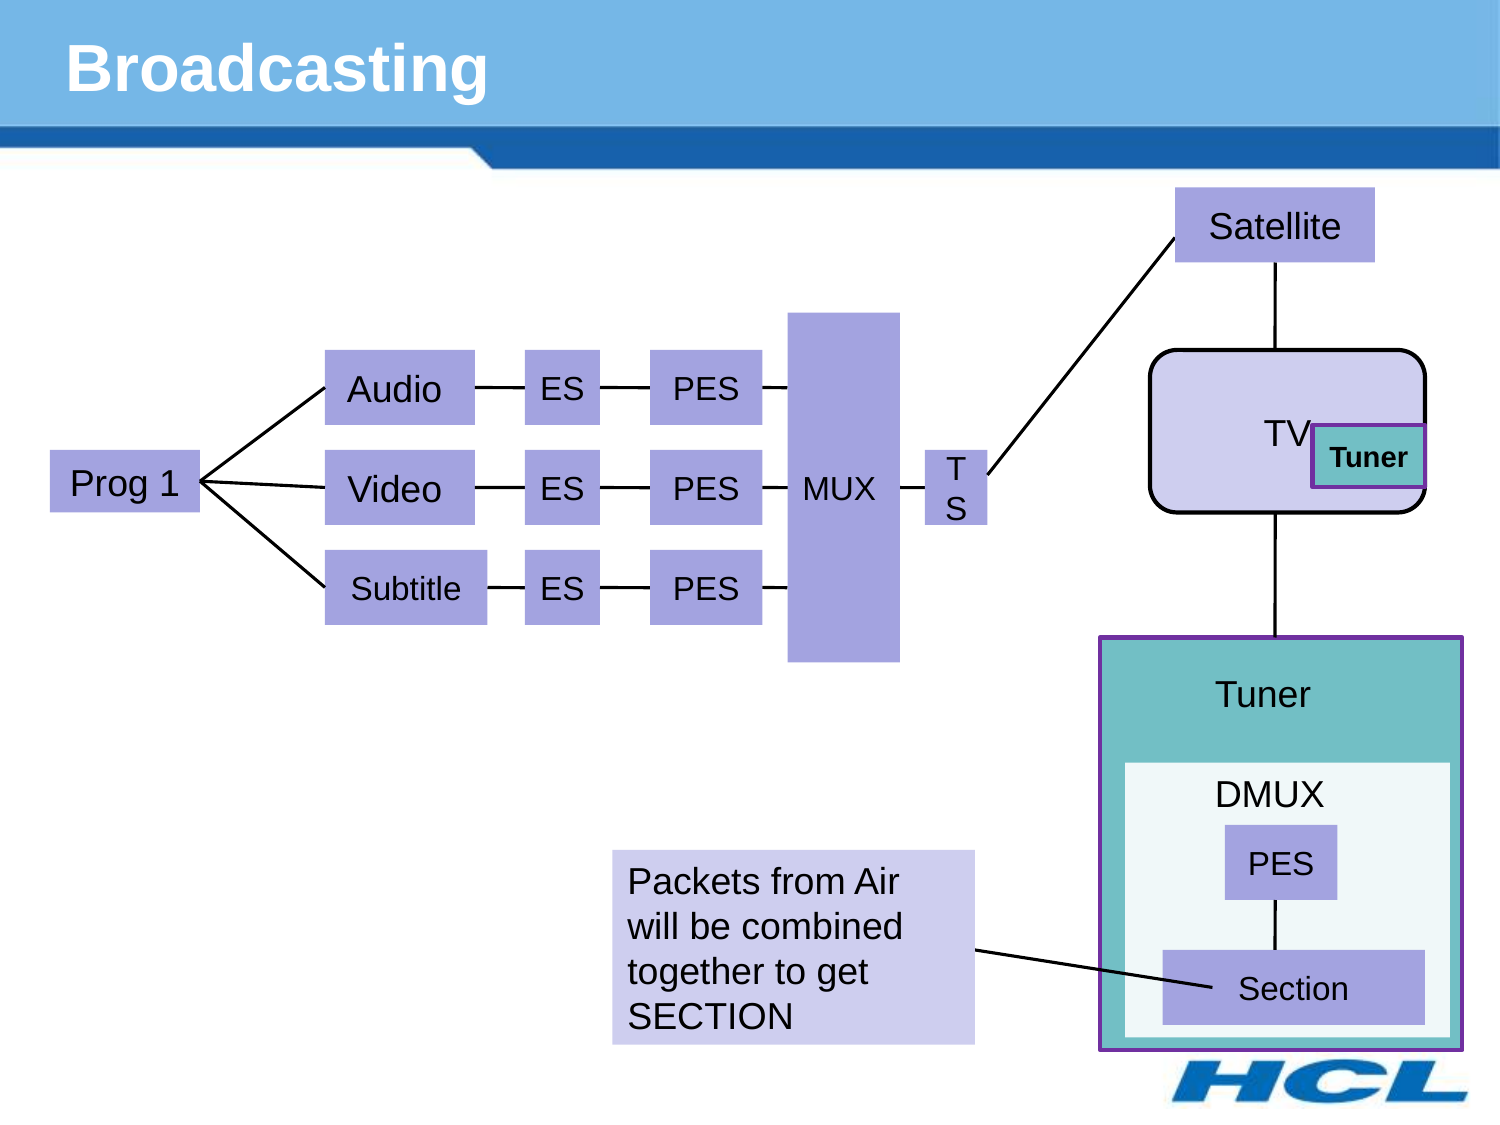

# Broadcasting
Satellite
MUX
Audio
ES
PES
TV
Tuner
Prog 1
Video
ES
PES
TS
Subtitle
ES
PES

Tuner
MUX

DMUX
PES
Packets from Air will be combined together to get SECTION
Section